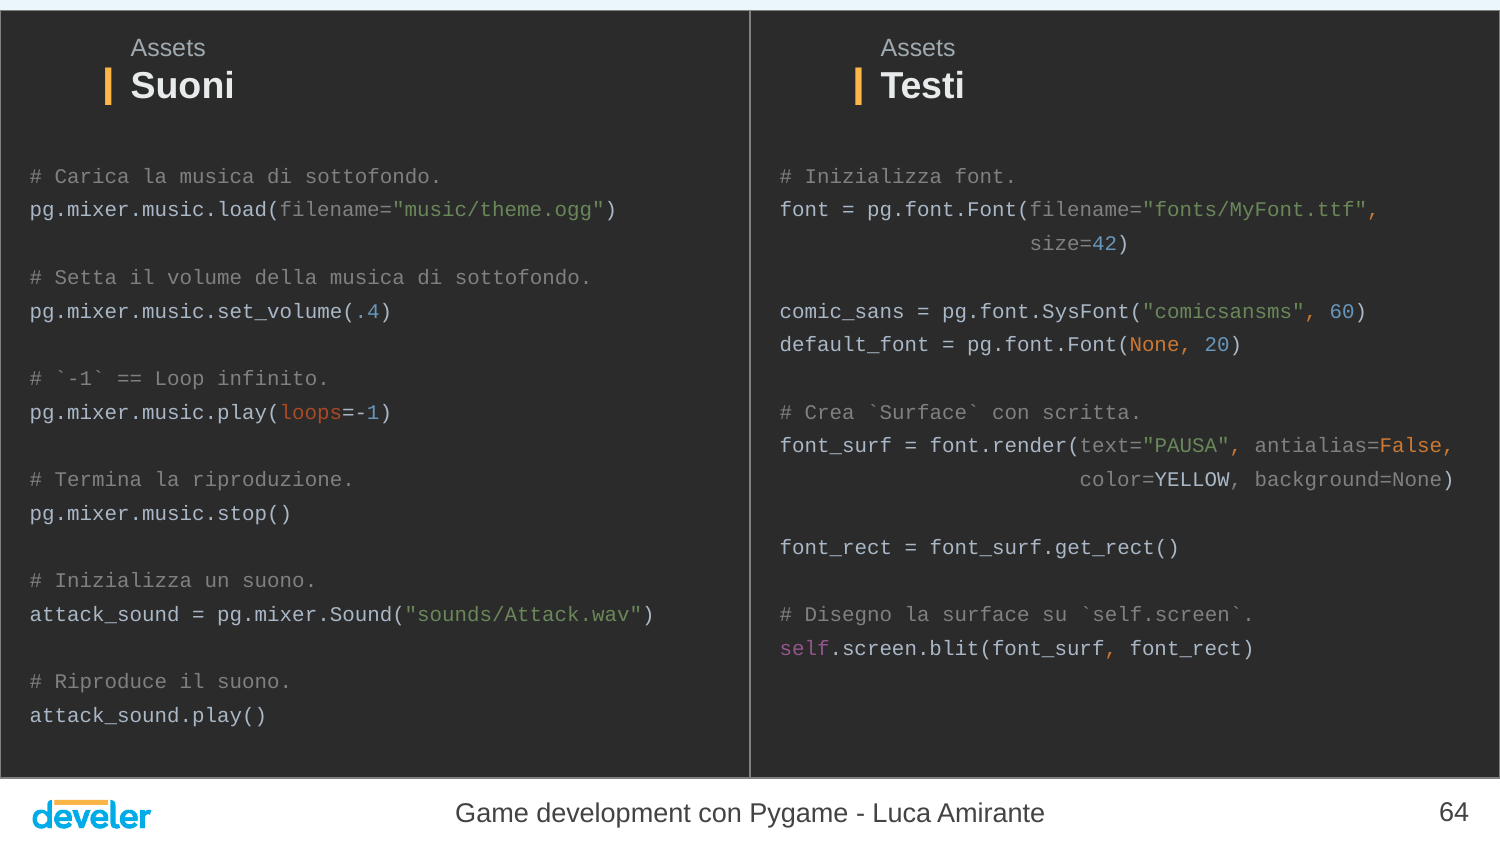

# Carica la musica di sottofondo.
pg.mixer.music.load(filename="music/theme.ogg")

# Setta il volume della musica di sottofondo.
pg.mixer.music.set_volume(.4)

# `-1` == Loop infinito.
pg.mixer.music.play(loops=-1)

# Termina la riproduzione.
pg.mixer.music.stop()

# Inizializza un suono.
attack_sound = pg.mixer.Sound("sounds/Attack.wav")

# Riproduce il suono.
attack_sound.play()

# Inizializza font.
font = pg.font.Font(filename="fonts/MyFont.ttf",
                    size=42)

comic_sans = pg.font.SysFont("comicsansms", 60)
default_font = pg.font.Font(None, 20)

# Crea `Surface` con scritta.
font_surf = font.render(text="PAUSA", antialias=False,
                        color=YELLOW, background=None)
font_rect = font_surf.get_rect()

# Disegno la surface su `self.screen`.
self.screen.blit(font_surf, font_rect)
# Assets
Suoni
Assets
Testi